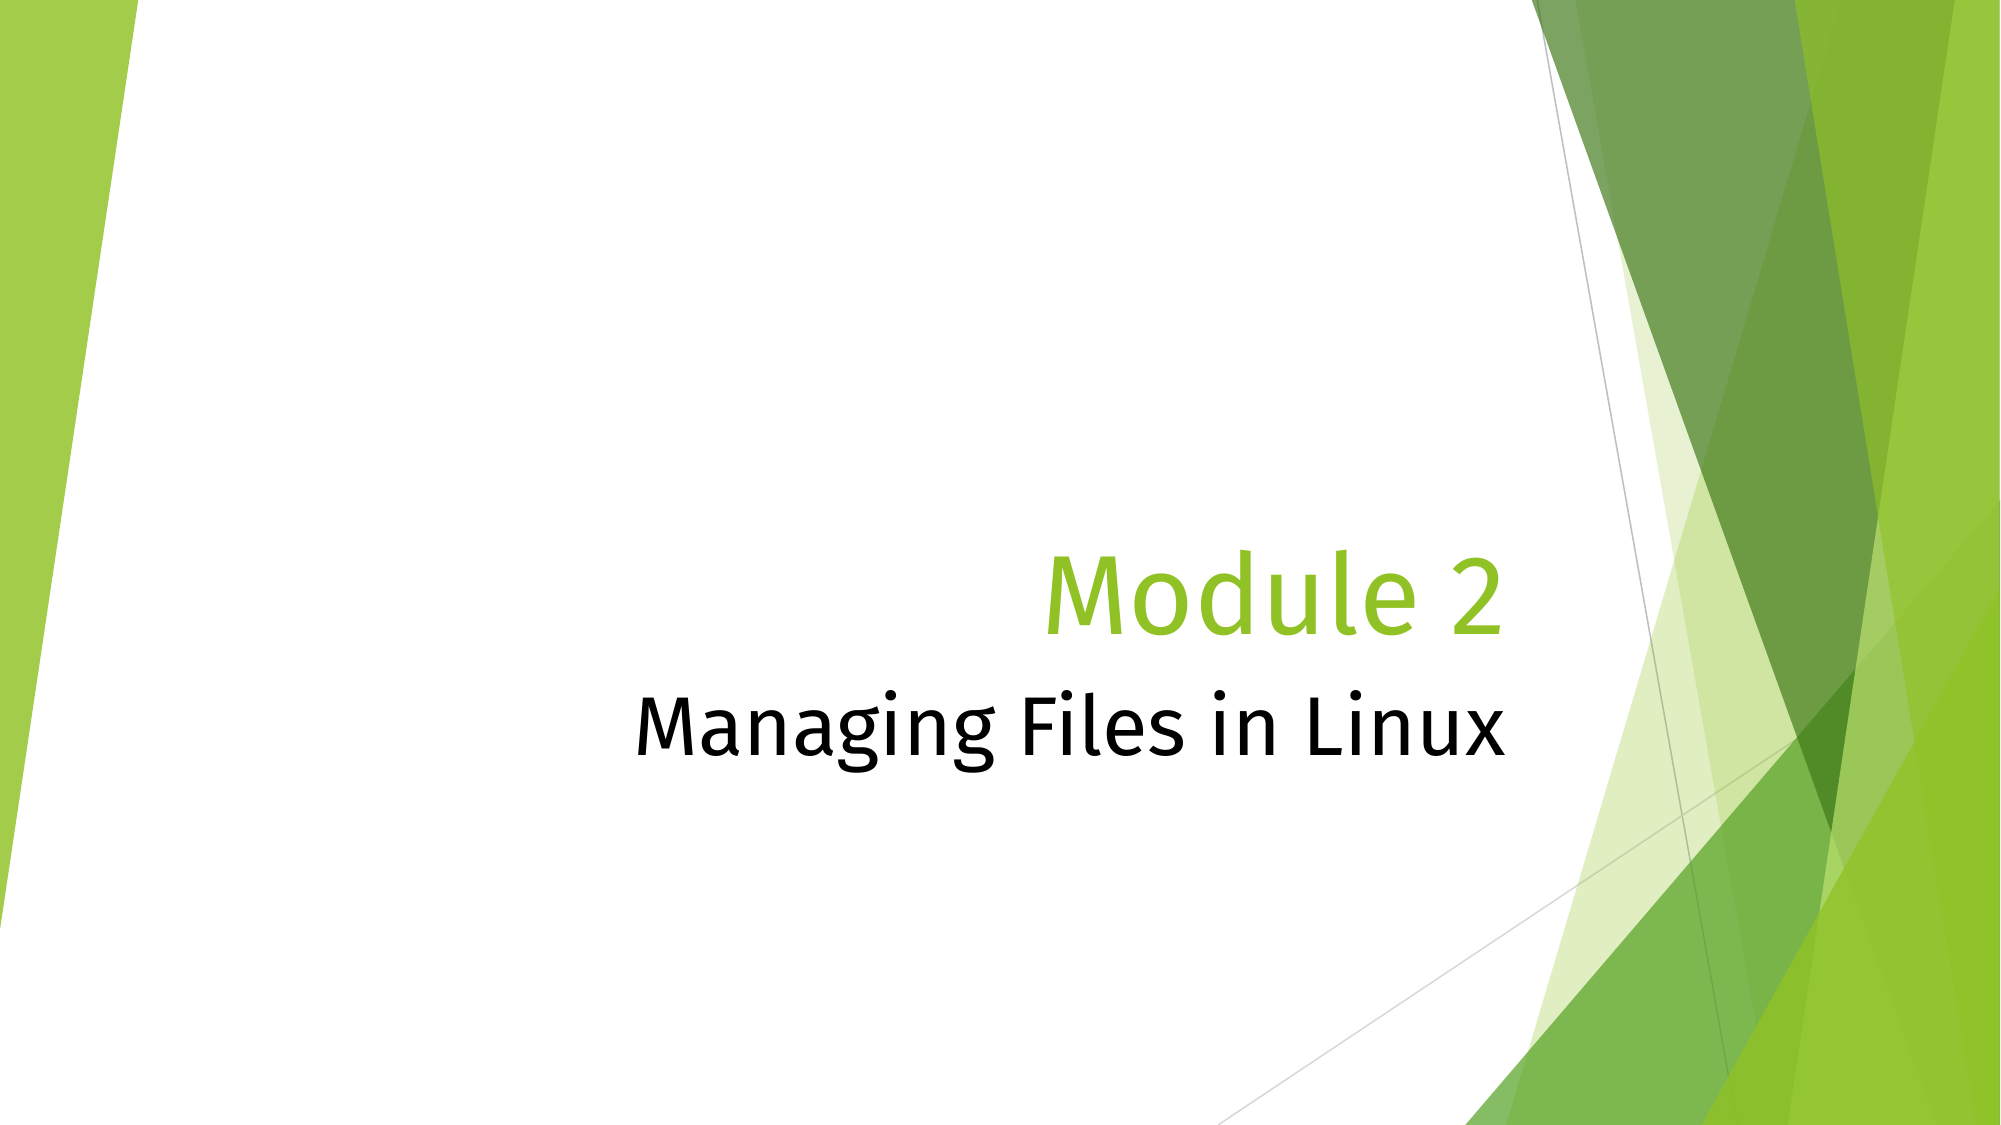

# Module 2
Managing Files in Linux